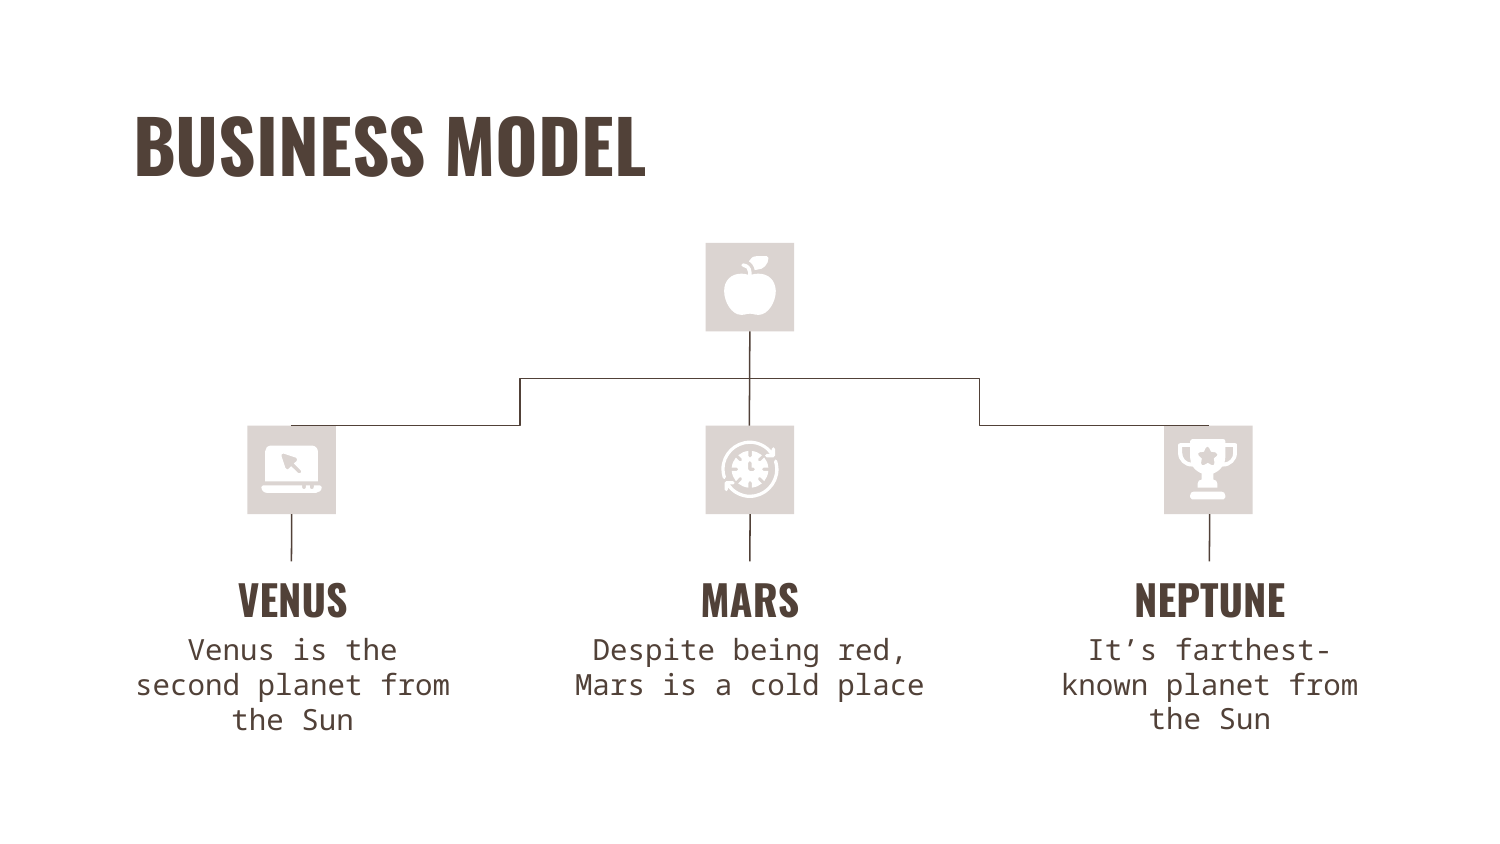

# BUSINESS MODEL

NEPTUNE
MARS
VENUS
It’s farthest-known planet from the Sun
Despite being red, Mars is a cold place
Venus is the second planet from the Sun